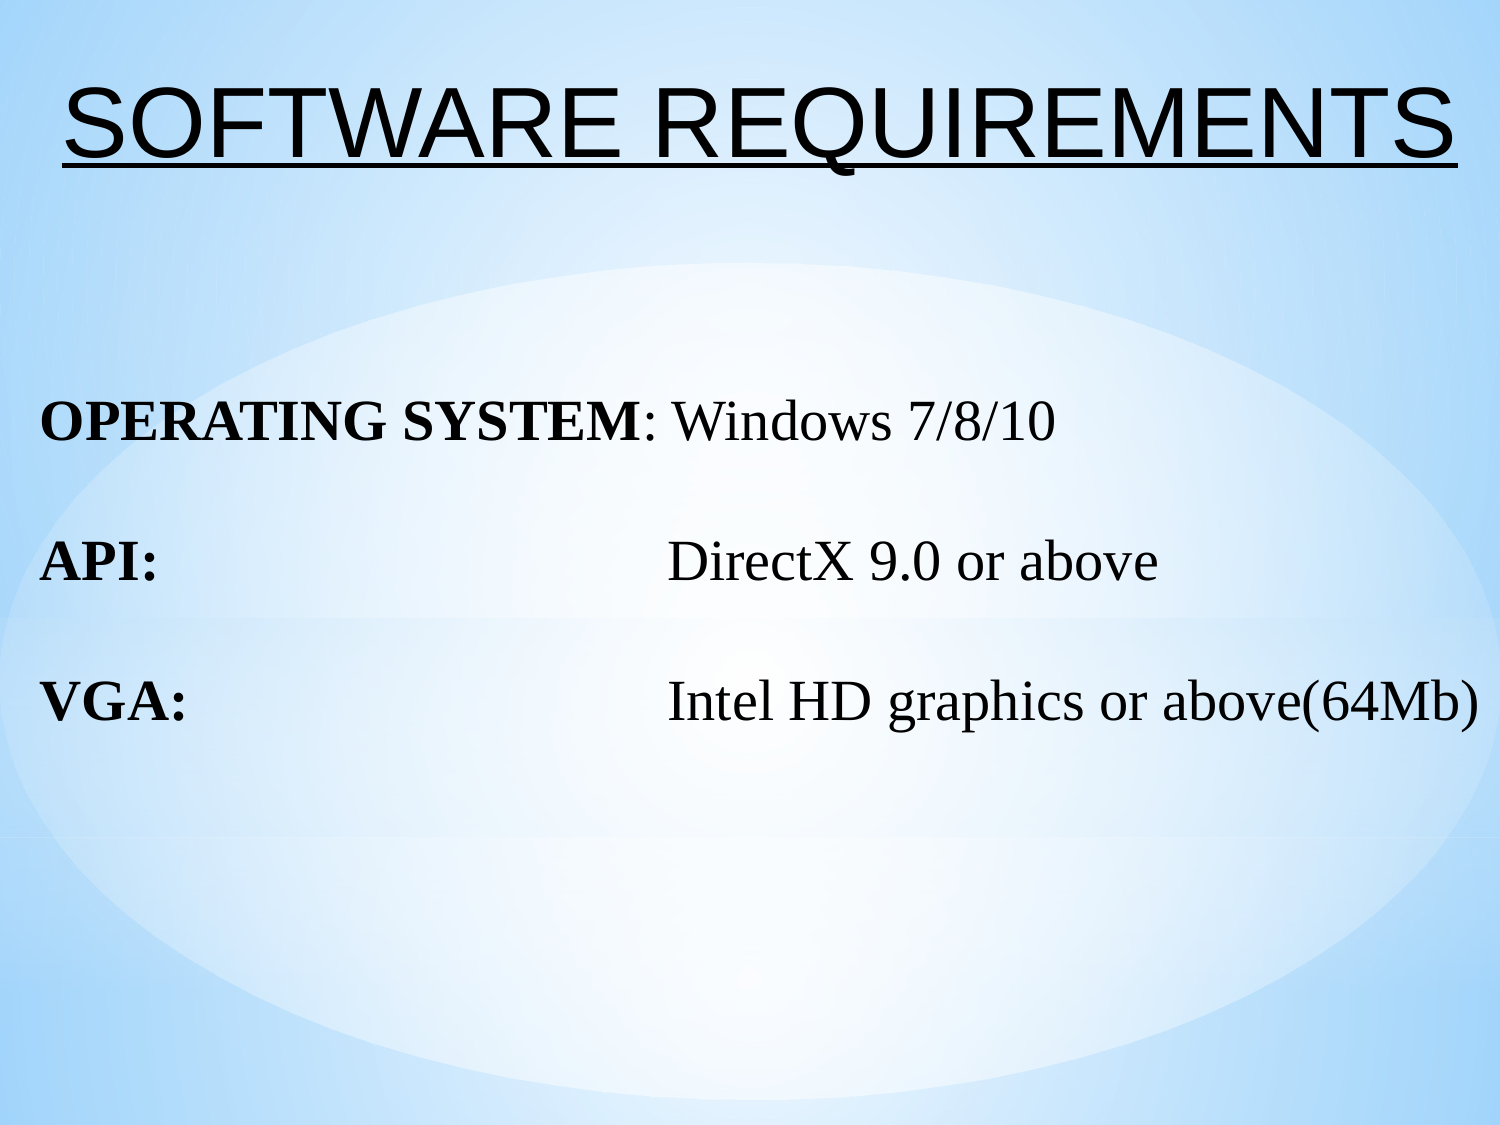

Software Requirements
# OPERATING SYSTEM: Windows 7/8/10 API:                                   DirectX 9.0 or above VGA:                                 Intel HD graphics or above(64Mb)